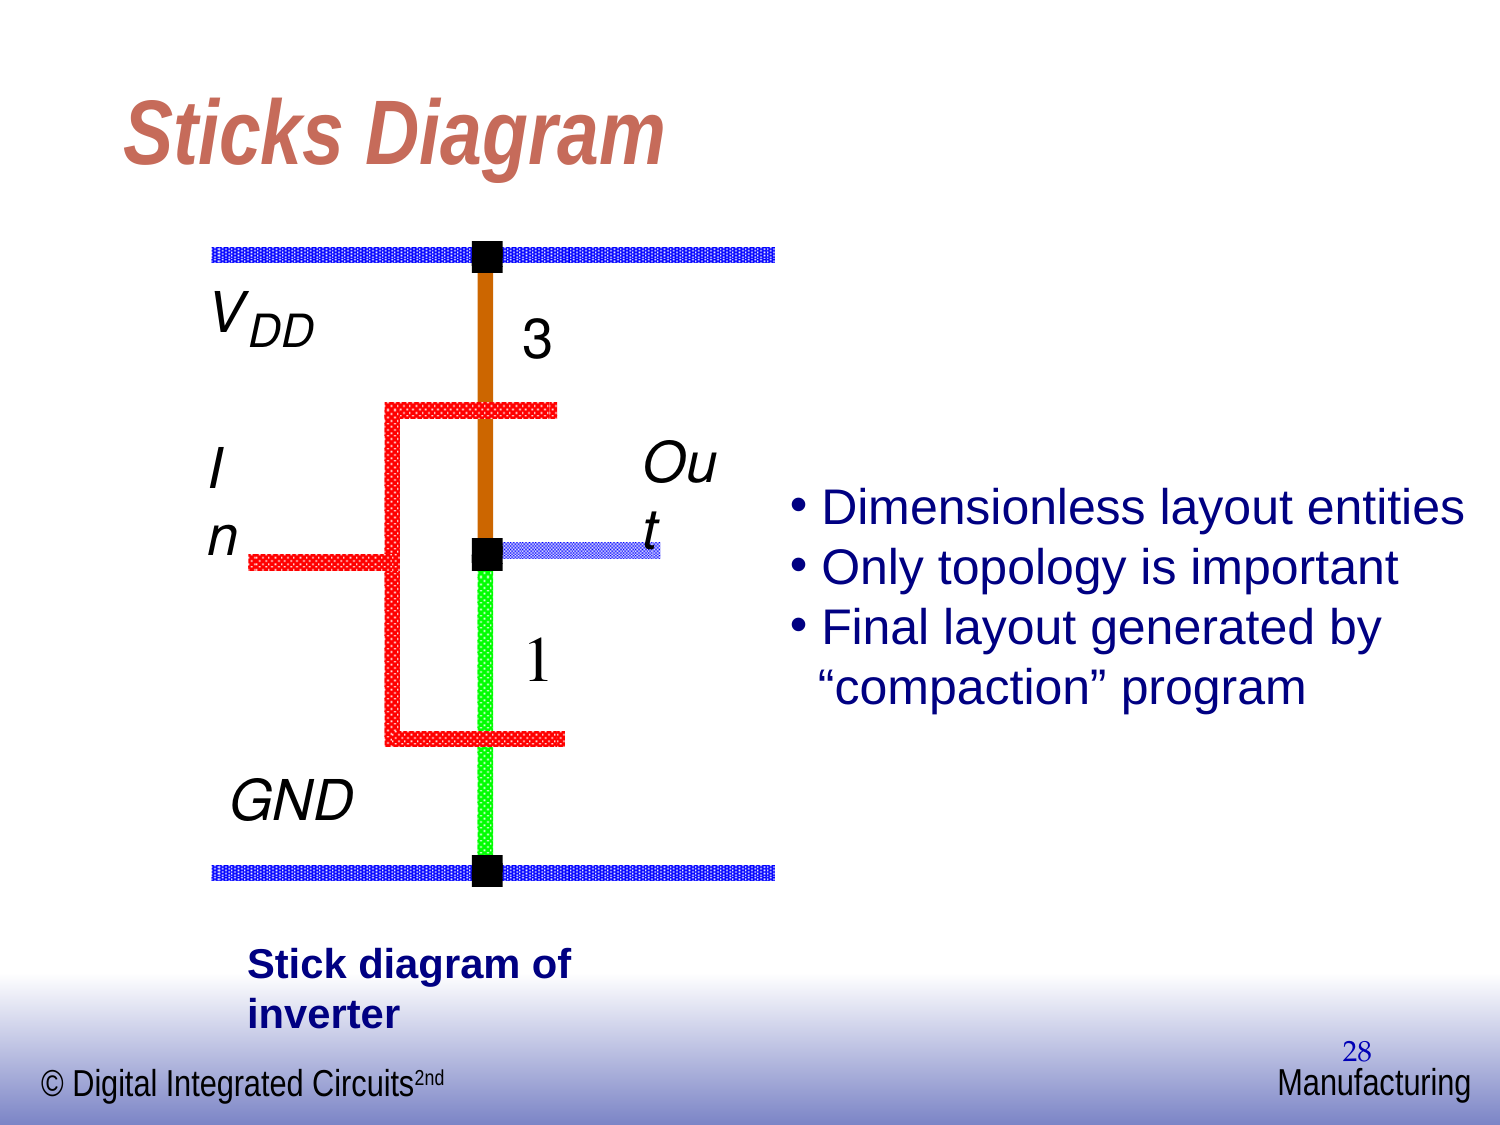

# Sticks Diagram

V
DD
3

Out
In

1

GND

Stick diagram of inverter
 Dimensionless layout entities
 Only topology is important
 Final layout generated by
  “compaction” program
28